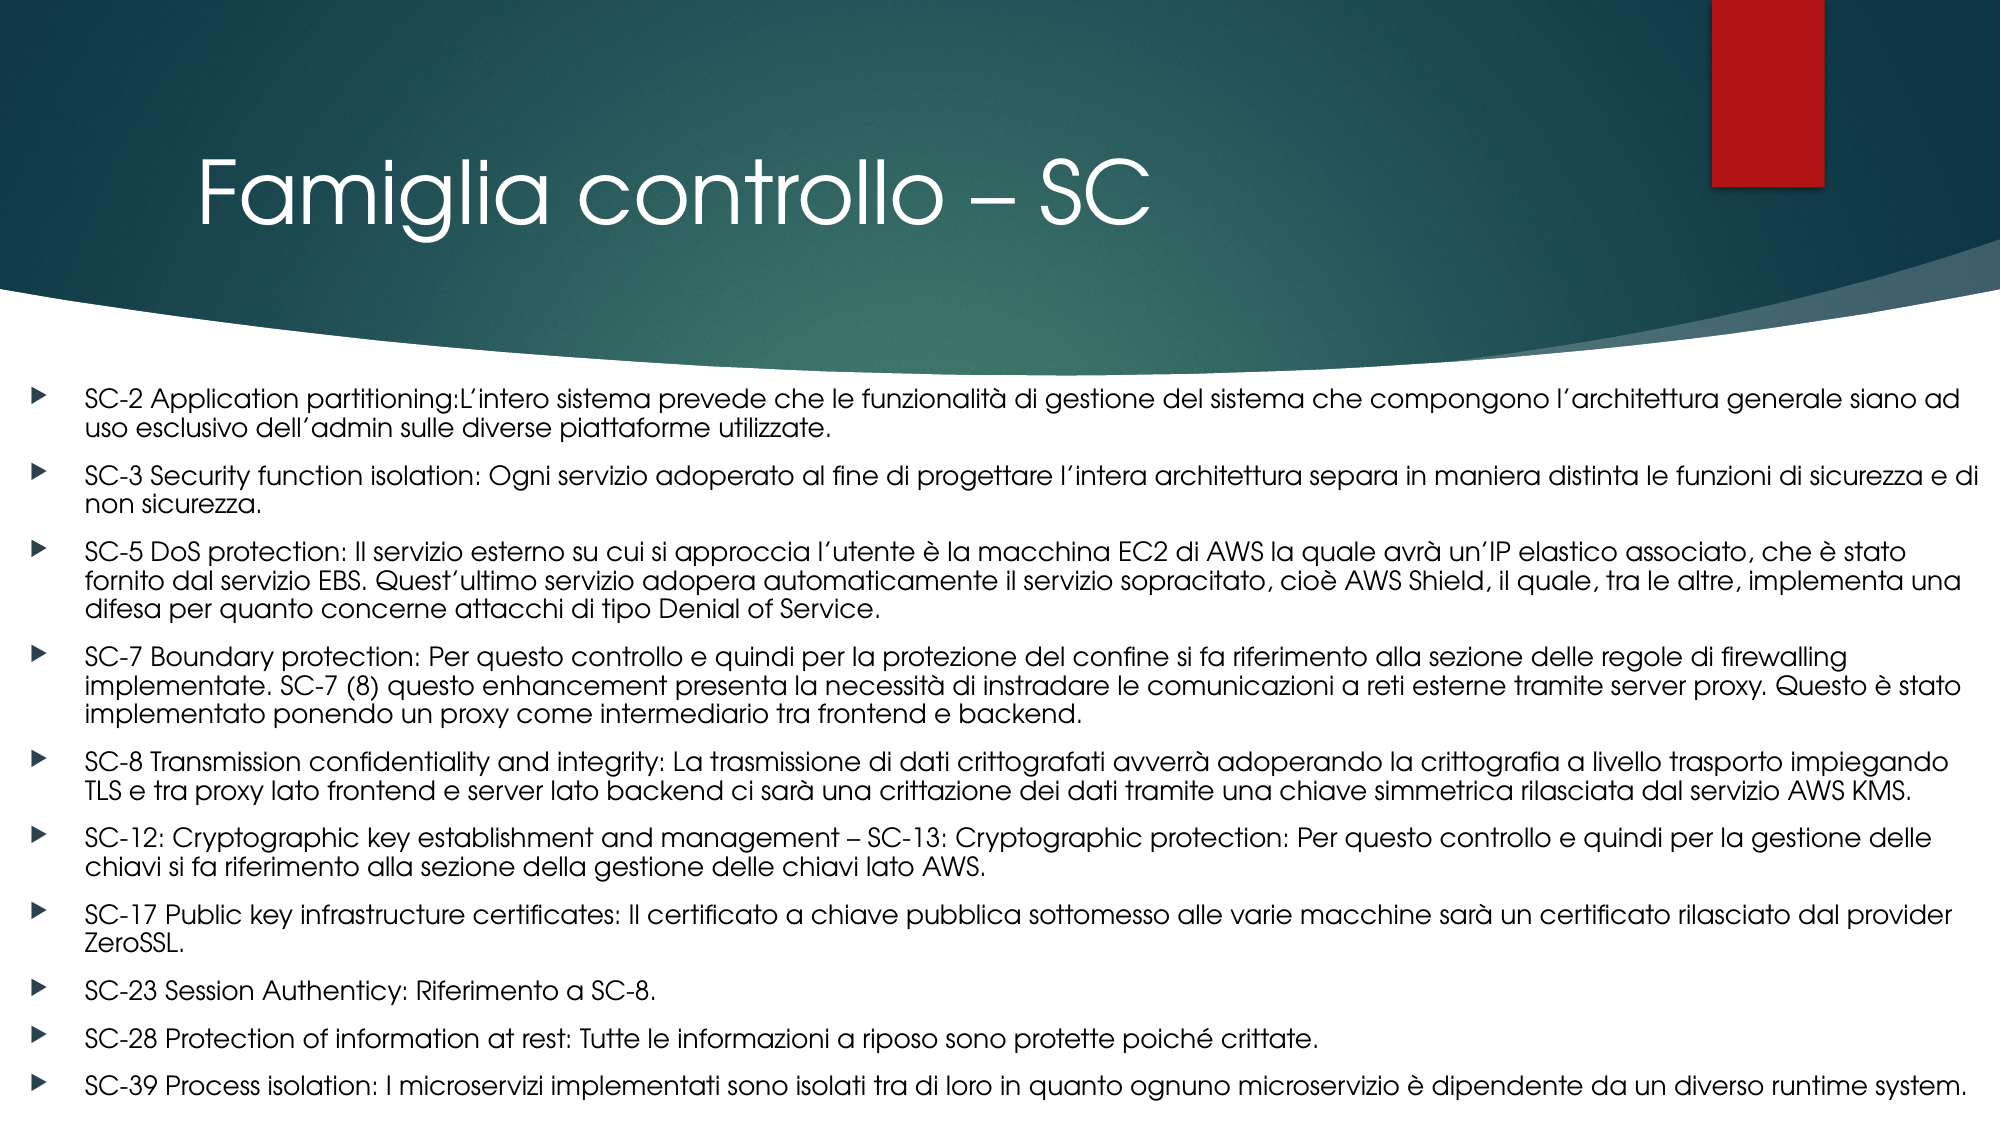

# Famiglia controllo – SC

SC-2 Application partitioning:L’intero sistema prevede che le funzionalità di gestione del sistema che compongono l’architettura generale siano ad uso esclusivo dell’admin sulle diverse piattaforme utilizzate.
SC-3 Security function isolation: Ogni servizio adoperato al fine di progettare l’intera architettura separa in maniera distinta le funzioni di sicurezza e di non sicurezza.
SC-5 DoS protection: Il servizio esterno su cui si approccia l’utente è la macchina EC2 di AWS la quale avrà un’IP elastico associato, che è stato fornito dal servizio EBS. Quest’ultimo servizio adopera automaticamente il servizio sopracitato, cioè AWS Shield, il quale, tra le altre, implementa una difesa per quanto concerne attacchi di tipo Denial of Service.
SC-7 Boundary protection: Per questo controllo e quindi per la protezione del confine si fa riferimento alla sezione delle regole di firewalling implementate. SC-7 (8) questo enhancement presenta la necessità di instradare le comunicazioni a reti esterne tramite server proxy. Questo è stato implementato ponendo un proxy come intermediario tra frontend e backend.
SC-8 Transmission confidentiality and integrity: La trasmissione di dati crittografati avverrà adoperando la crittografia a livello trasporto impiegando TLS e tra proxy lato frontend e server lato backend ci sarà una crittazione dei dati tramite una chiave simmetrica rilasciata dal servizio AWS KMS.
SC-12: Cryptographic key establishment and management – SC-13: Cryptographic protection: Per questo controllo e quindi per la gestione delle chiavi si fa riferimento alla sezione della gestione delle chiavi lato AWS.
SC-17 Public key infrastructure certificates: Il certificato a chiave pubblica sottomesso alle varie macchine sarà un certificato rilasciato dal provider ZeroSSL.
SC-23 Session Authenticy: Riferimento a SC-8.
SC-28 Protection of information at rest: Tutte le informazioni a riposo sono protette poiché crittate.
SC-39 Process isolation: I microservizi implementati sono isolati tra di loro in quanto ognuno microservizio è dipendente da un diverso runtime system.